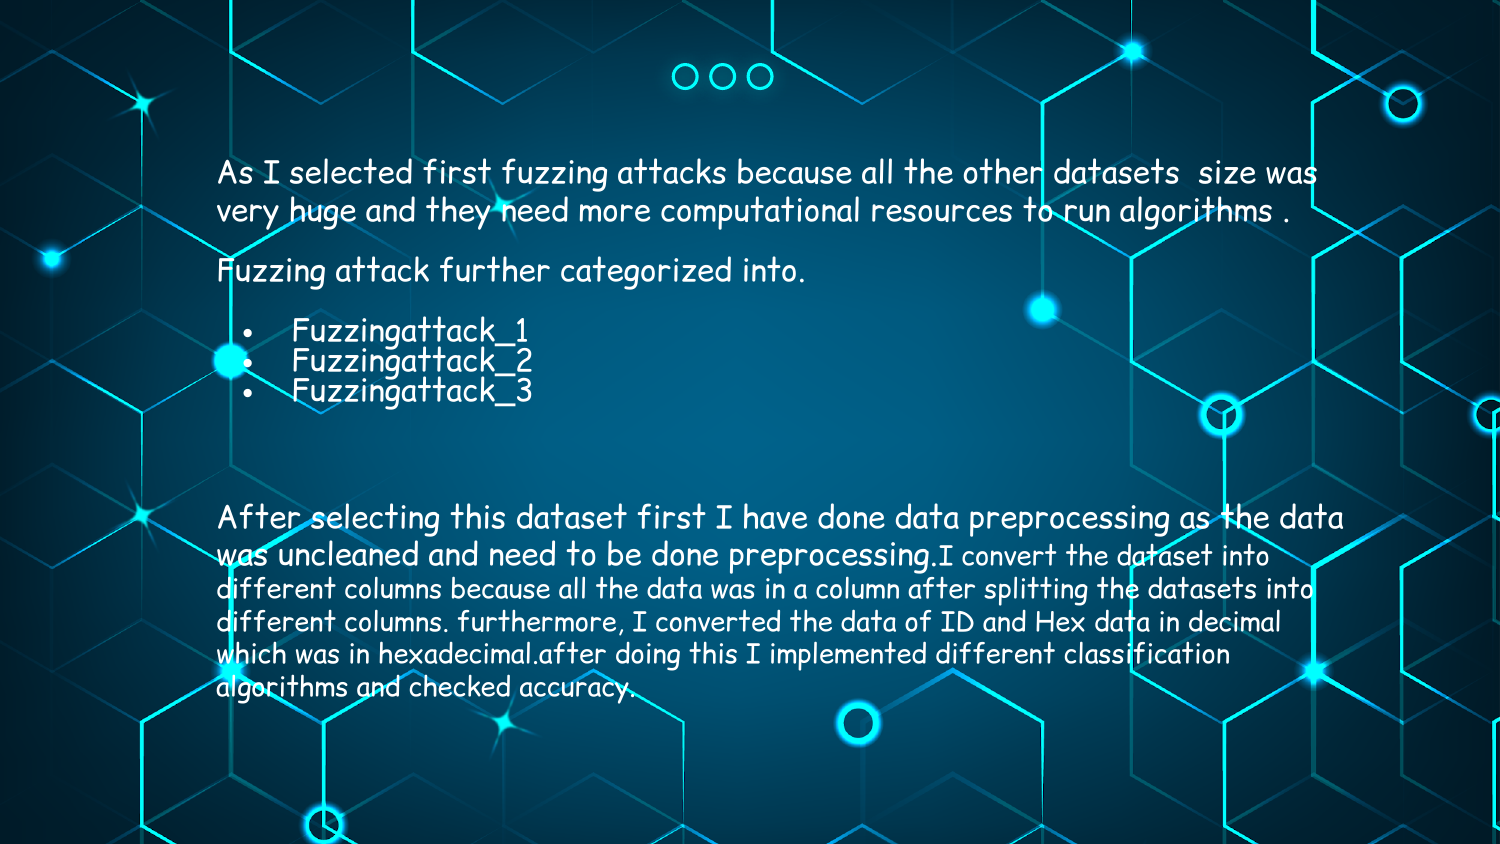

# As I selected first fuzzing attacks because all the other datasets  size was very huge and they need more computational resources to run algorithms .

Fuzzing attack further categorized into.

Fuzzingattack_1
Fuzzingattack_2
Fuzzingattack_3

After selecting this dataset first I have done data preprocessing as the data
was uncleaned and need to be done preprocessing.I convert the dataset into different columns because all the data was in a column after splitting the datasets into different columns. furthermore, I converted the data of ID and Hex data in decimal which was in hexadecimal.after doing this I implemented different classification algorithms and checked accuracy.